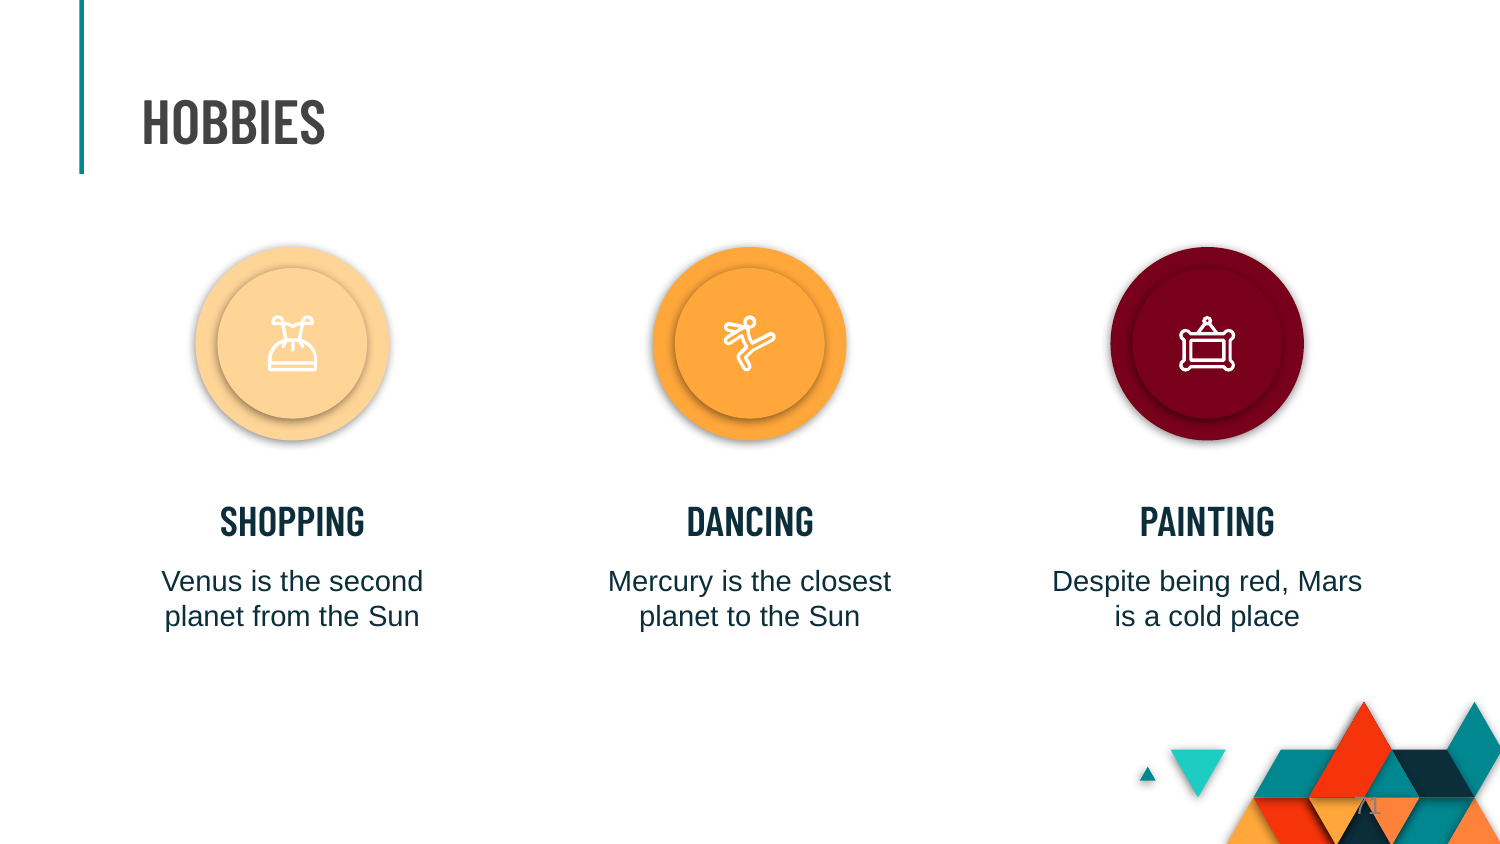

# HOBBIES

SHOPPING
DANCING
PAINTING
Venus is the second planet from the Sun
Mercury is the closest planet to the Sun
Despite being red, Mars is a cold place
71